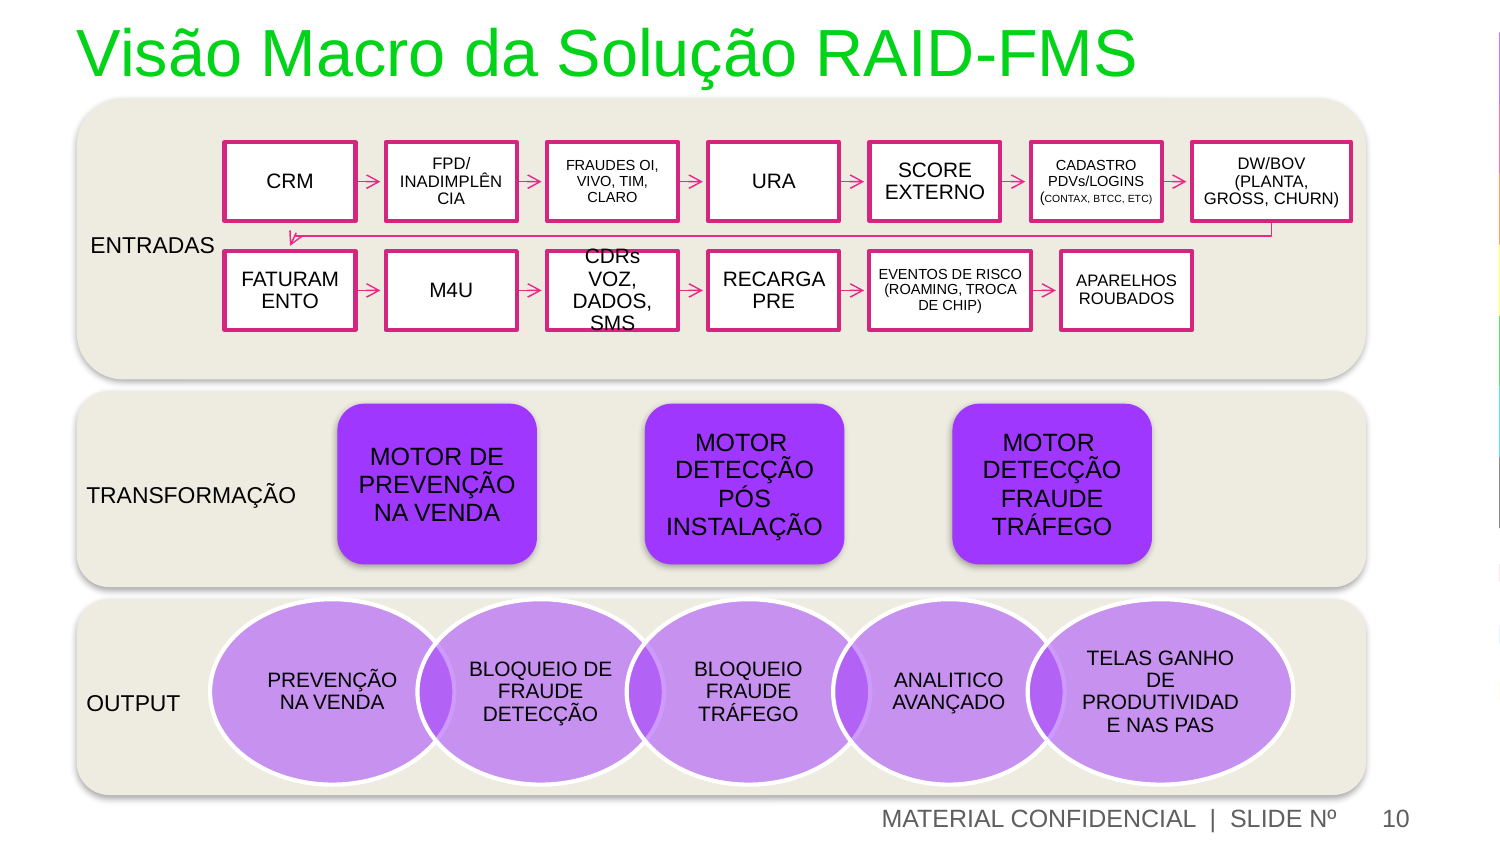

# Visão Macro da Solução RAID-FMS
ENTRADAS

CRM

FPD/ INADIMPLÊNCIA

FRAUDES OI, VIVO, TIM, CLARO

URA

SCORE EXTERNO

CADASTRO PDVs/LOGINS (CONTAX, BTCC, ETC)

DW/BOV (PLANTA, GROSS, CHURN)

FATURAMENTO

M4U

CDRs VOZ, DADOS, SMS

RECARGA PRE

EVENTOS DE RISCO (ROAMING, TROCA DE CHIP)
APARELHOS ROUBADOS
TRANSFORMAÇÃO
MOTOR DE PREVENÇÃO NA VENDA
MOTOR  DETECÇÃO PÓS INSTALAÇÃO
MOTOR  DETECÇÃO FRAUDE TRÁFEGO
PREVENÇÃO NA VENDA
BLOQUEIO DE FRAUDE DETECÇÃO
BLOQUEIO FRAUDE TRÁFEGO
ANALITICO AVANÇADO
TELAS GANHO DE PRODUTIVIDADE NAS PAS
OUTPUT
MATERIAL CONFIDENCIAL  |  SLIDE Nº
10